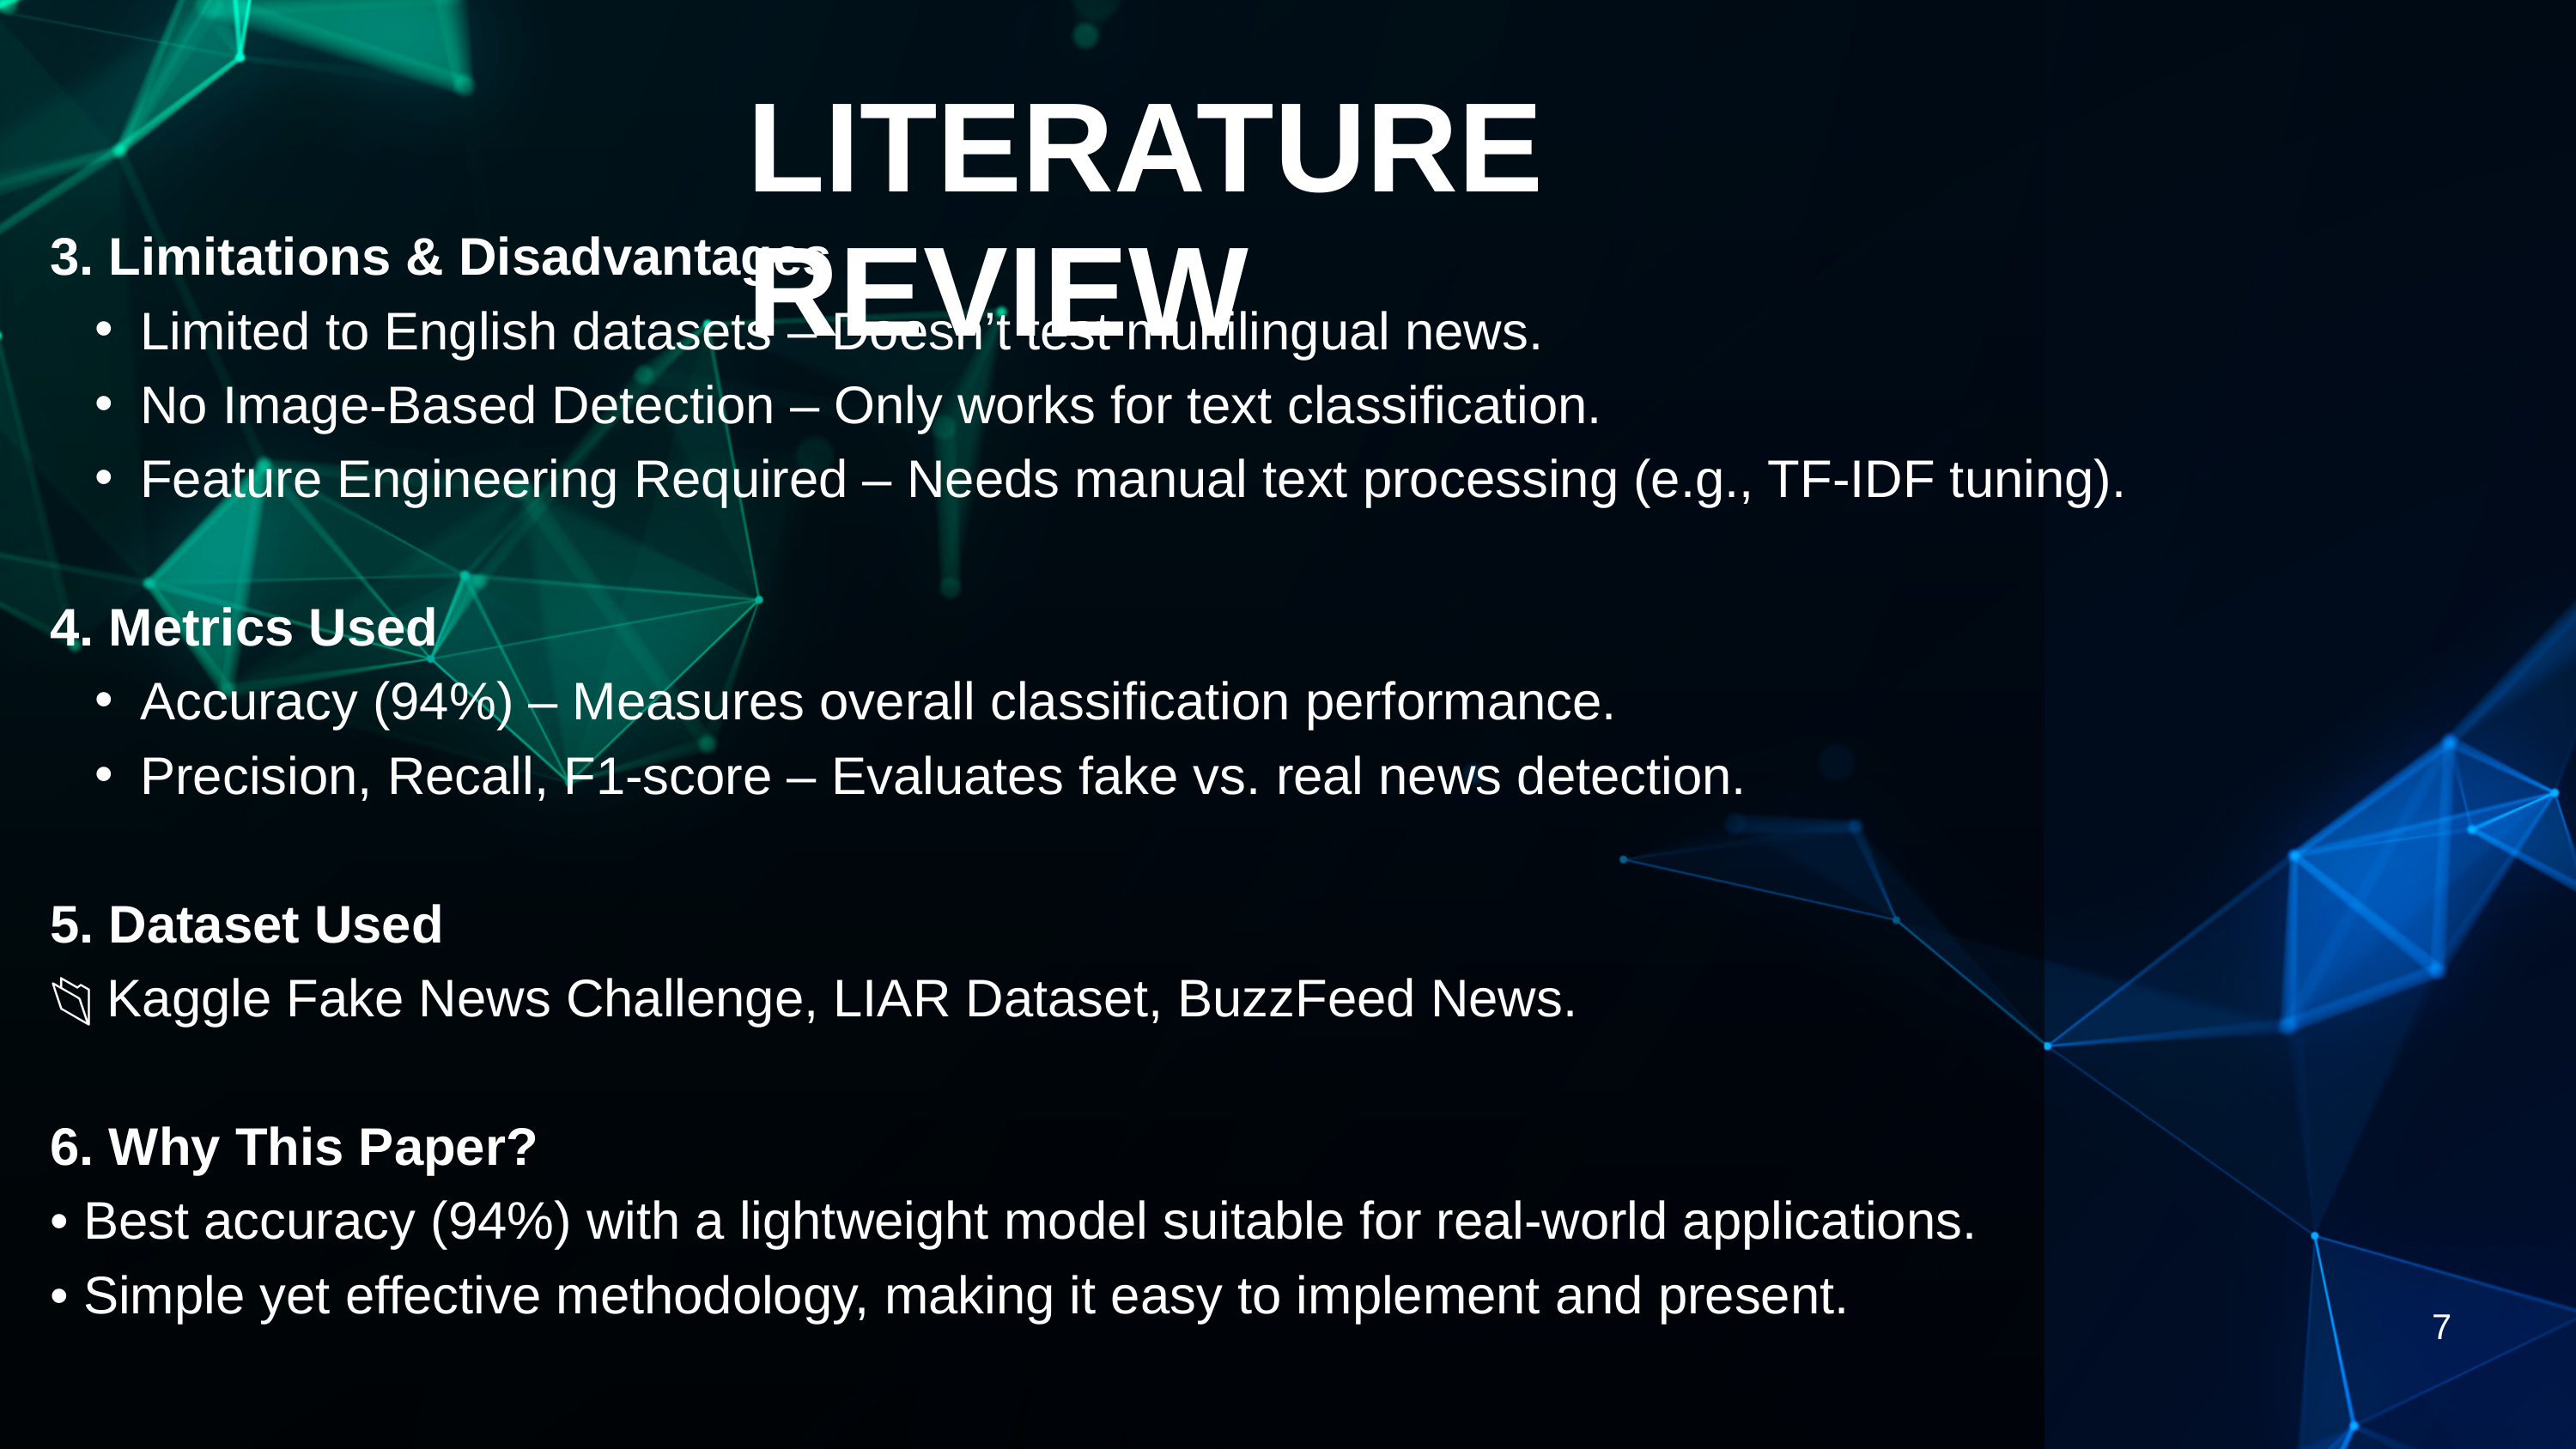

LITERATURE REVIEW
3. Limitations & Disadvantages
Limited to English datasets – Doesn’t test multilingual news.
No Image-Based Detection – Only works for text classification.
Feature Engineering Required – Needs manual text processing (e.g., TF-IDF tuning).

4. Metrics Used
Accuracy (94%) – Measures overall classification performance.
Precision, Recall, F1-score – Evaluates fake vs. real news detection.

5. Dataset Used
📂 Kaggle Fake News Challenge, LIAR Dataset, BuzzFeed News.

6. Why This Paper?
• Best accuracy (94%) with a lightweight model suitable for real-world applications.
• Simple yet effective methodology, making it easy to implement and present.

7